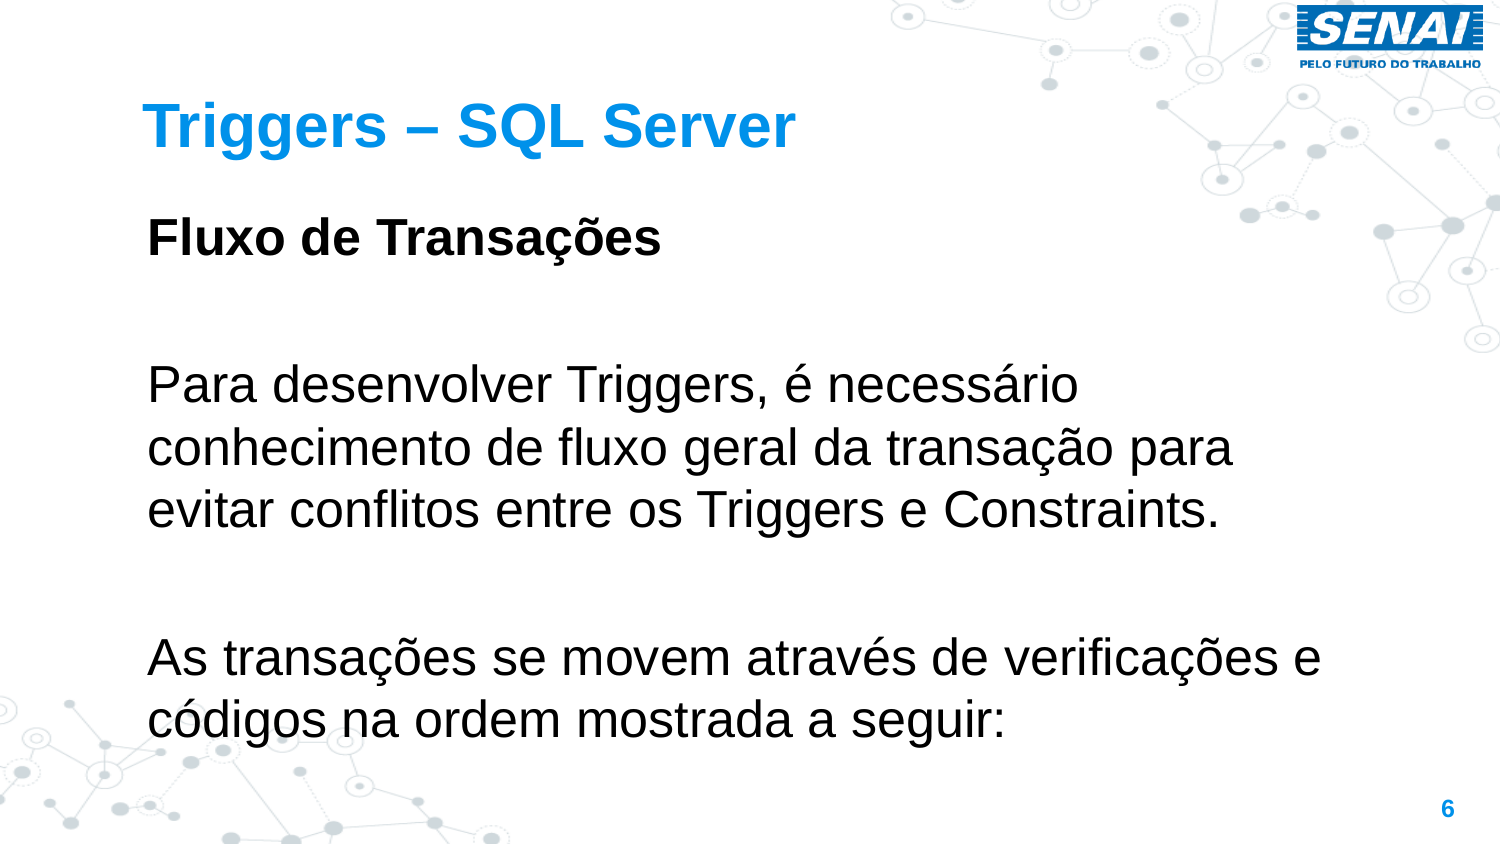

# Triggers – SQL Server
Fluxo de Transações

Para desenvolver Triggers, é necessário conhecimento de fluxo geral da transação para evitar conflitos entre os Triggers e Constraints.

As transações se movem através de verificações e códigos na ordem mostrada a seguir:
6